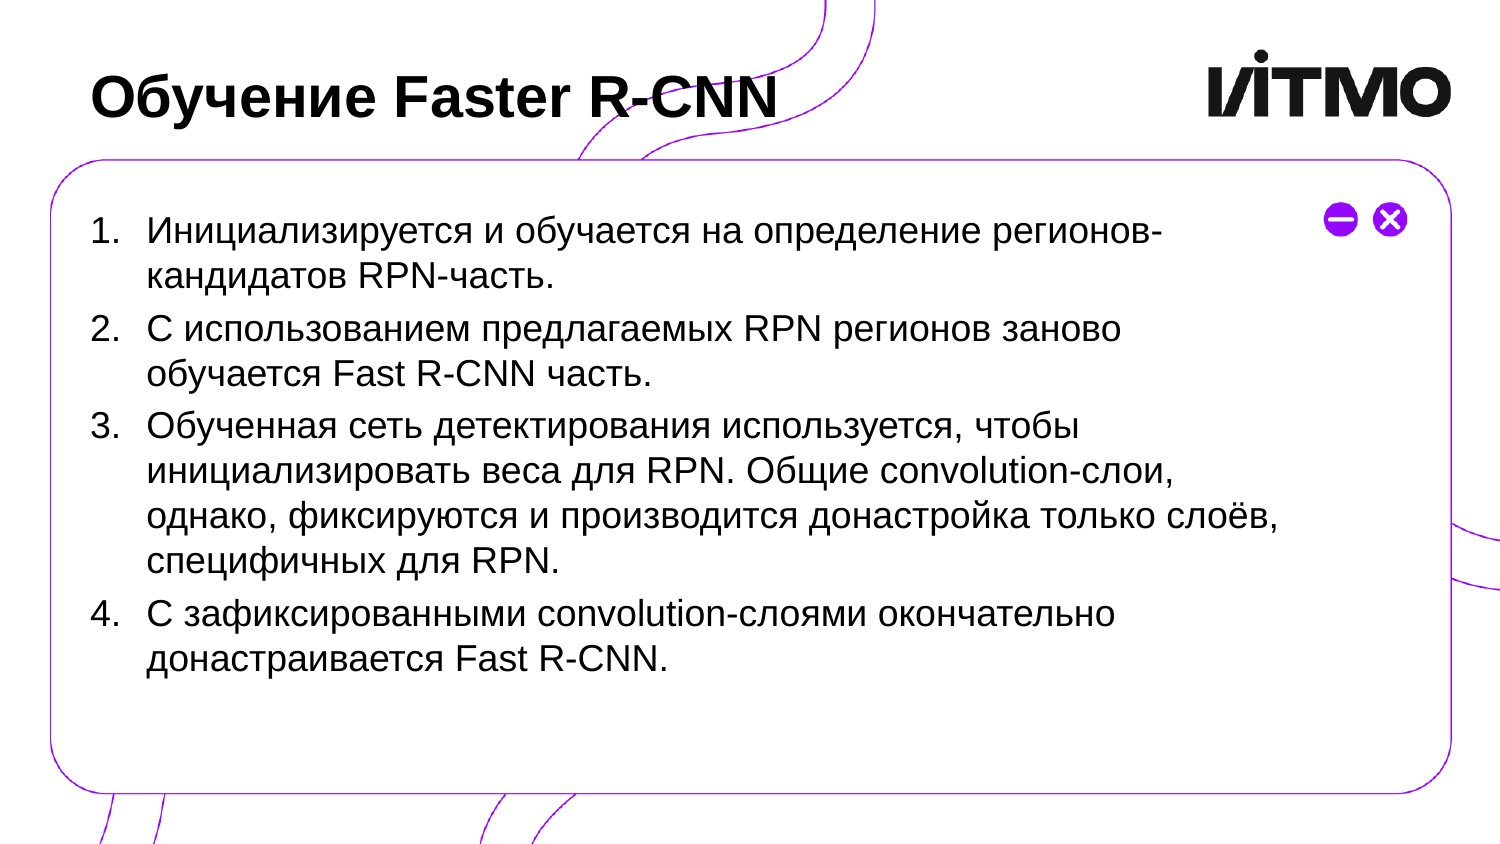

# Обучение Faster R-CNN
Инициализируется и обучается на определение регионов-кандидатов RPN-часть.
С использованием предлагаемых RPN регионов заново обучается Fast R-CNN часть.
Обученная сеть детектирования используется, чтобы инициализировать веса для RPN. Общие convolution-слои, однако, фиксируются и производится донастройка только слоёв, специфичных для RPN.
С зафиксированными convolution-слоями окончательно донастраивается Fast R-CNN.